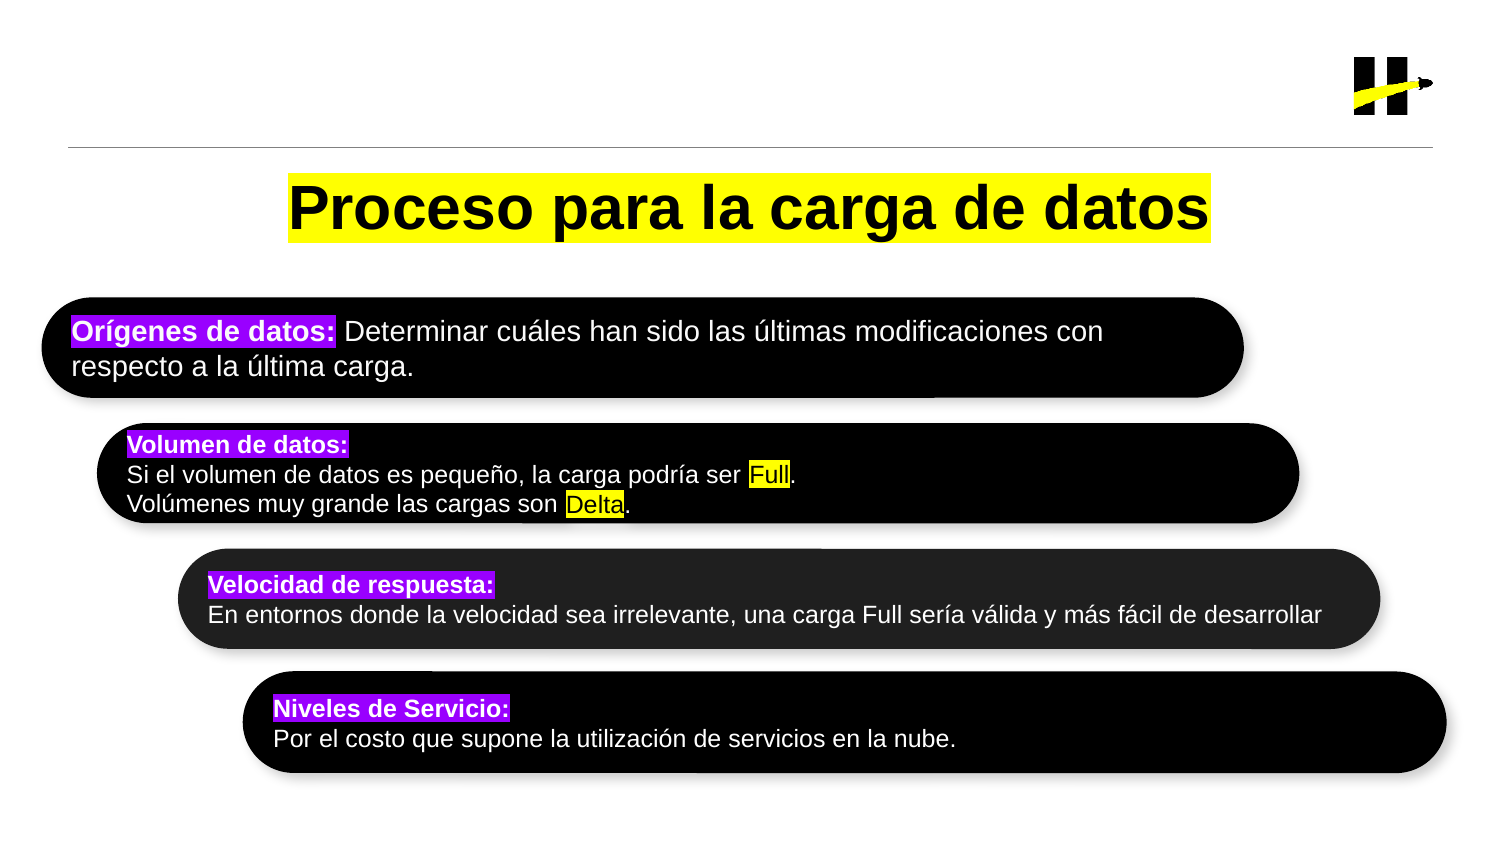

Proceso para la carga de datos
Orígenes de datos: Determinar cuáles han sido las últimas modificaciones con respecto a la última carga.
Volumen de datos:
Si el volumen de datos es pequeño, la carga podría ser Full.
Volúmenes muy grande las cargas son Delta.
Velocidad de respuesta:
En entornos donde la velocidad sea irrelevante, una carga Full sería válida y más fácil de desarrollar
Niveles de Servicio:
Por el costo que supone la utilización de servicios en la nube.